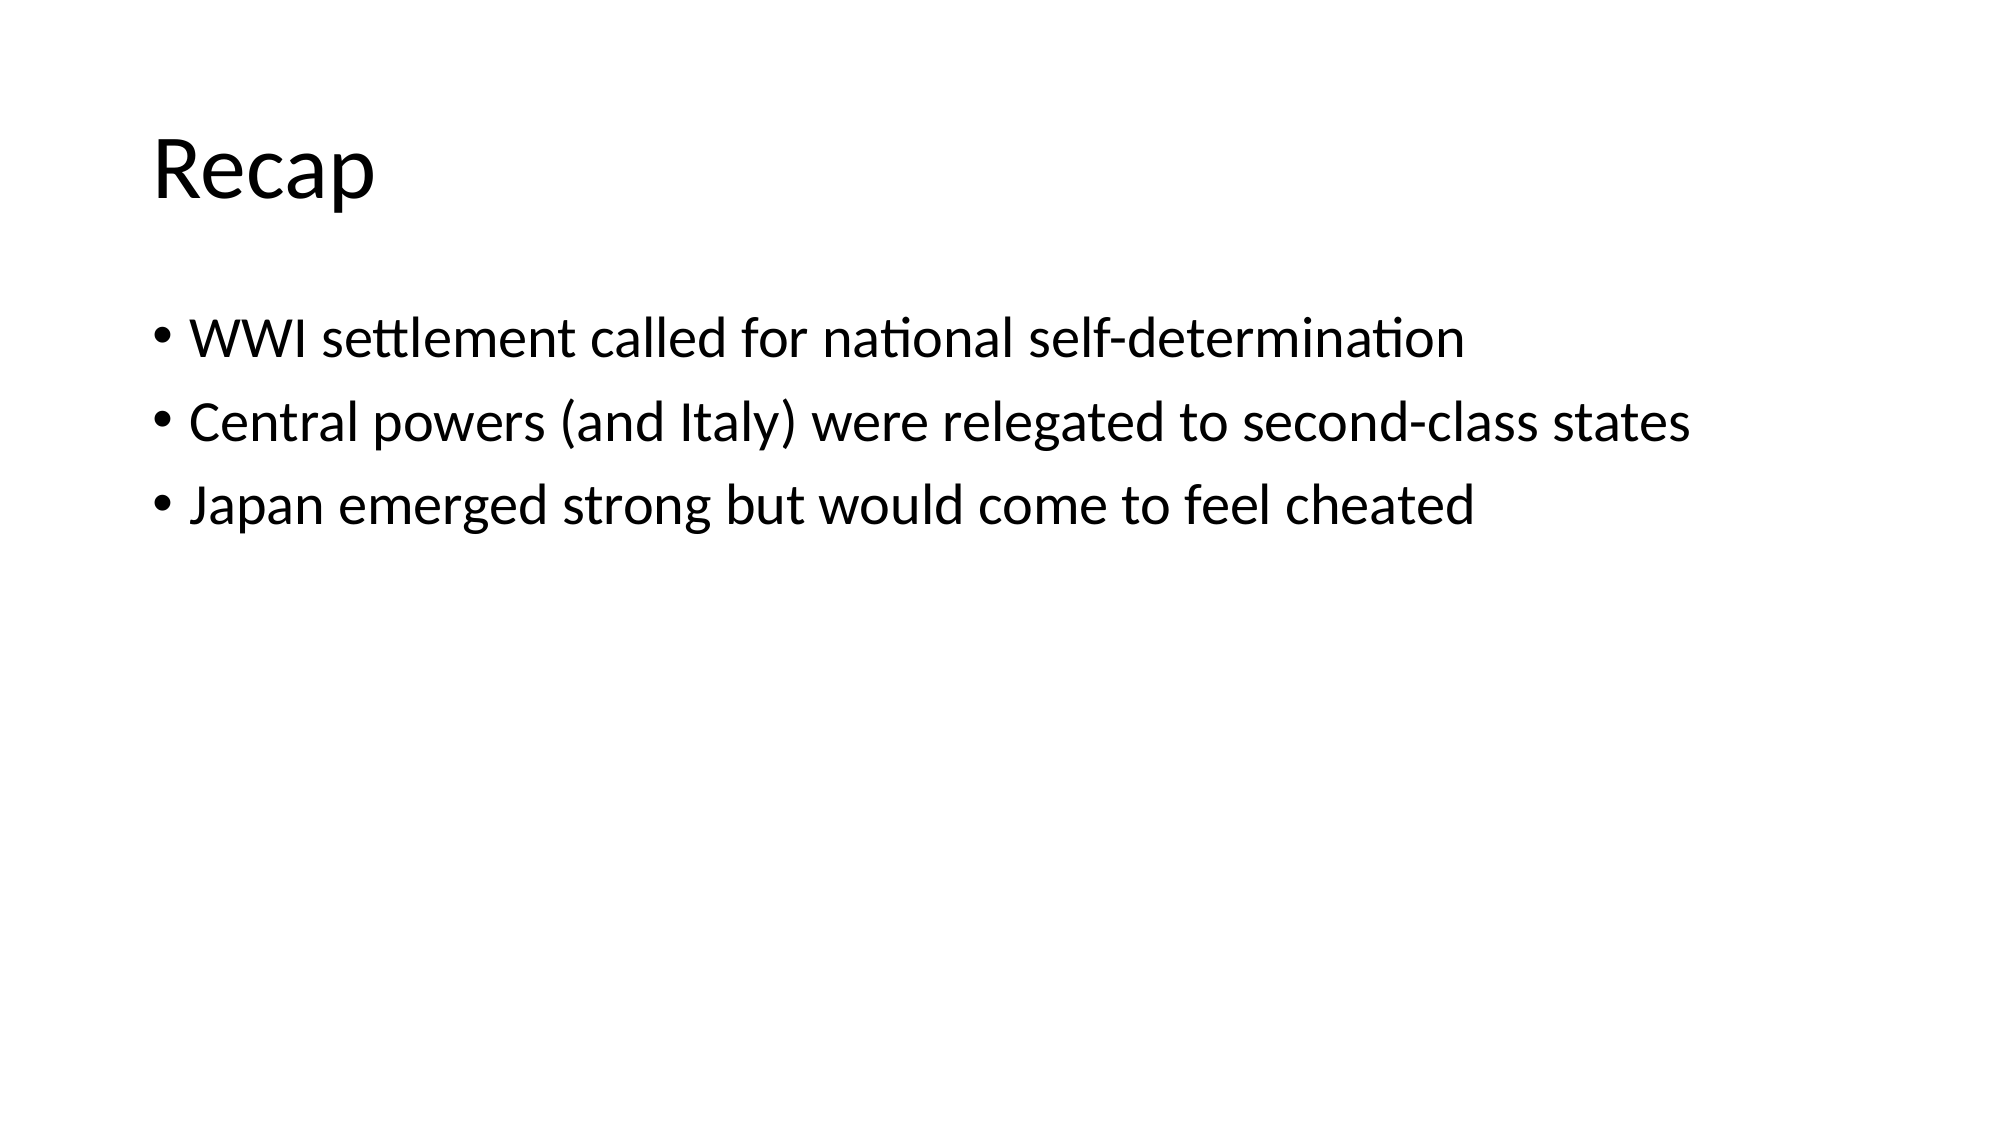

# Recap
WWI settlement called for national self-determination
Central powers (and Italy) were relegated to second-class states
Japan emerged strong but would come to feel cheated